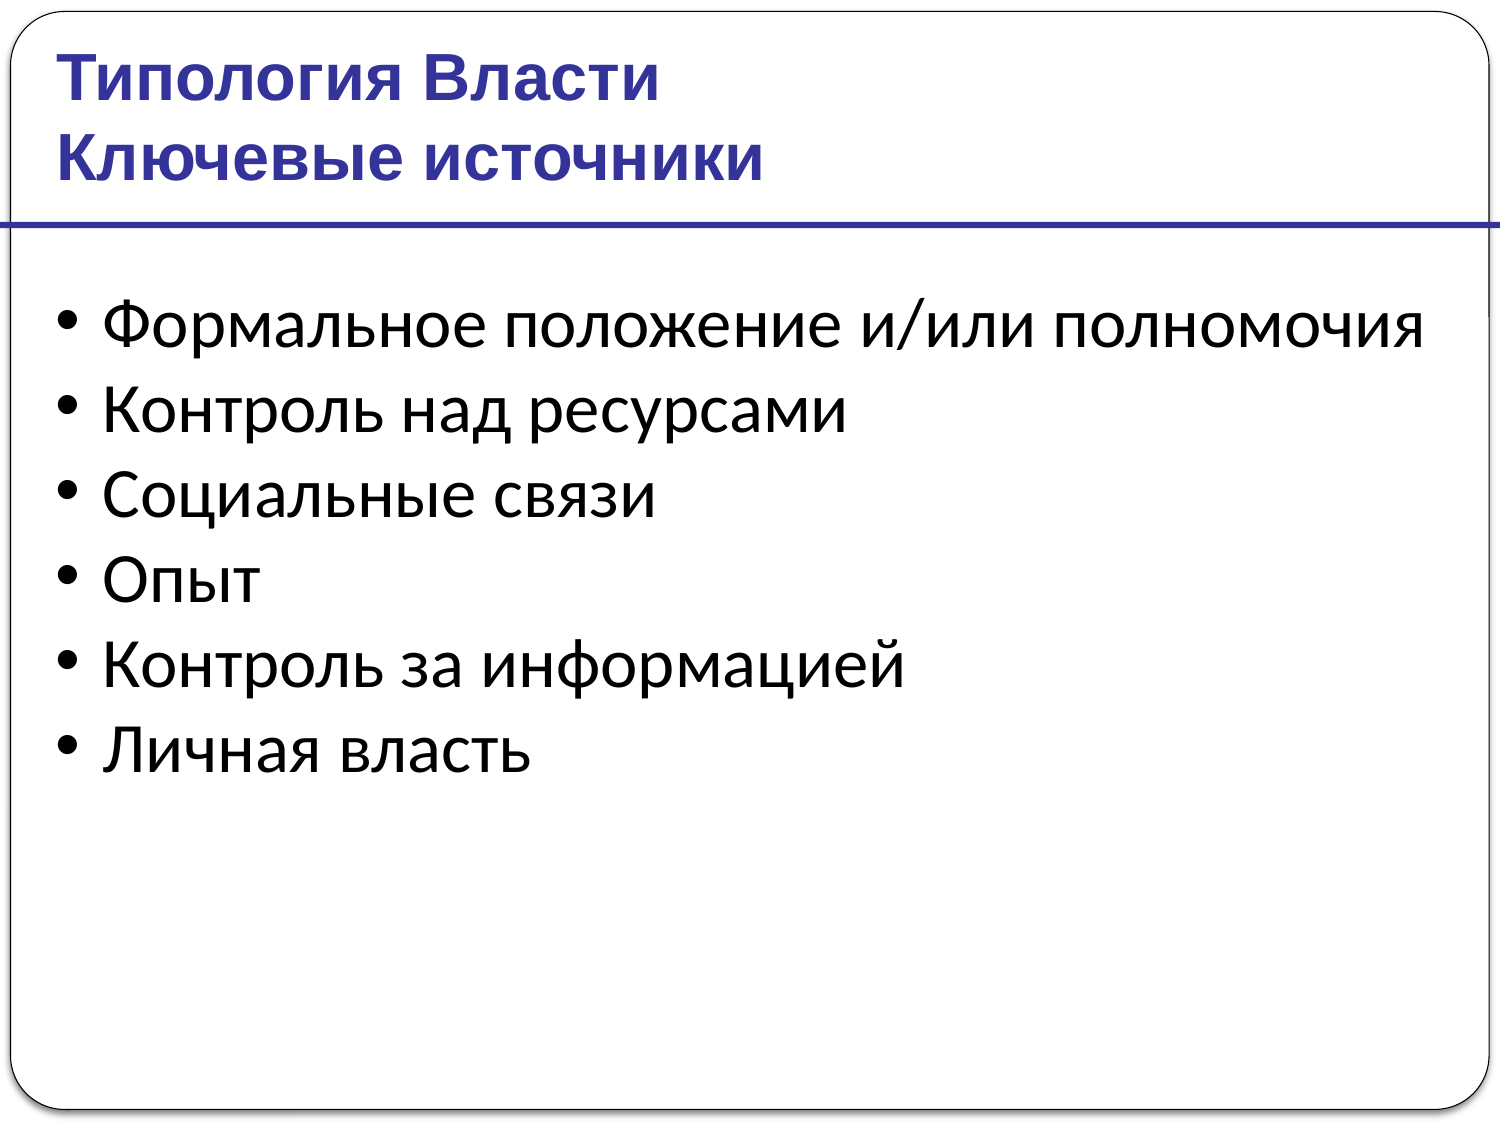

Типология Власти
Ключевые источники

Формальное положение и/или полномочия
Контроль над ресурсами
Социальные связи
Опыт
Контроль за информацией
Личная власть